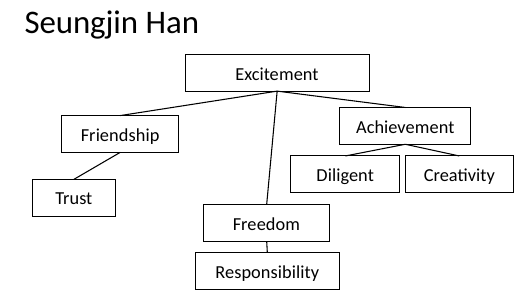

# Seungjin Han
Excitement
Achievement
Friendship
Creativity
Trust
Responsibility
Diligent
Freedom